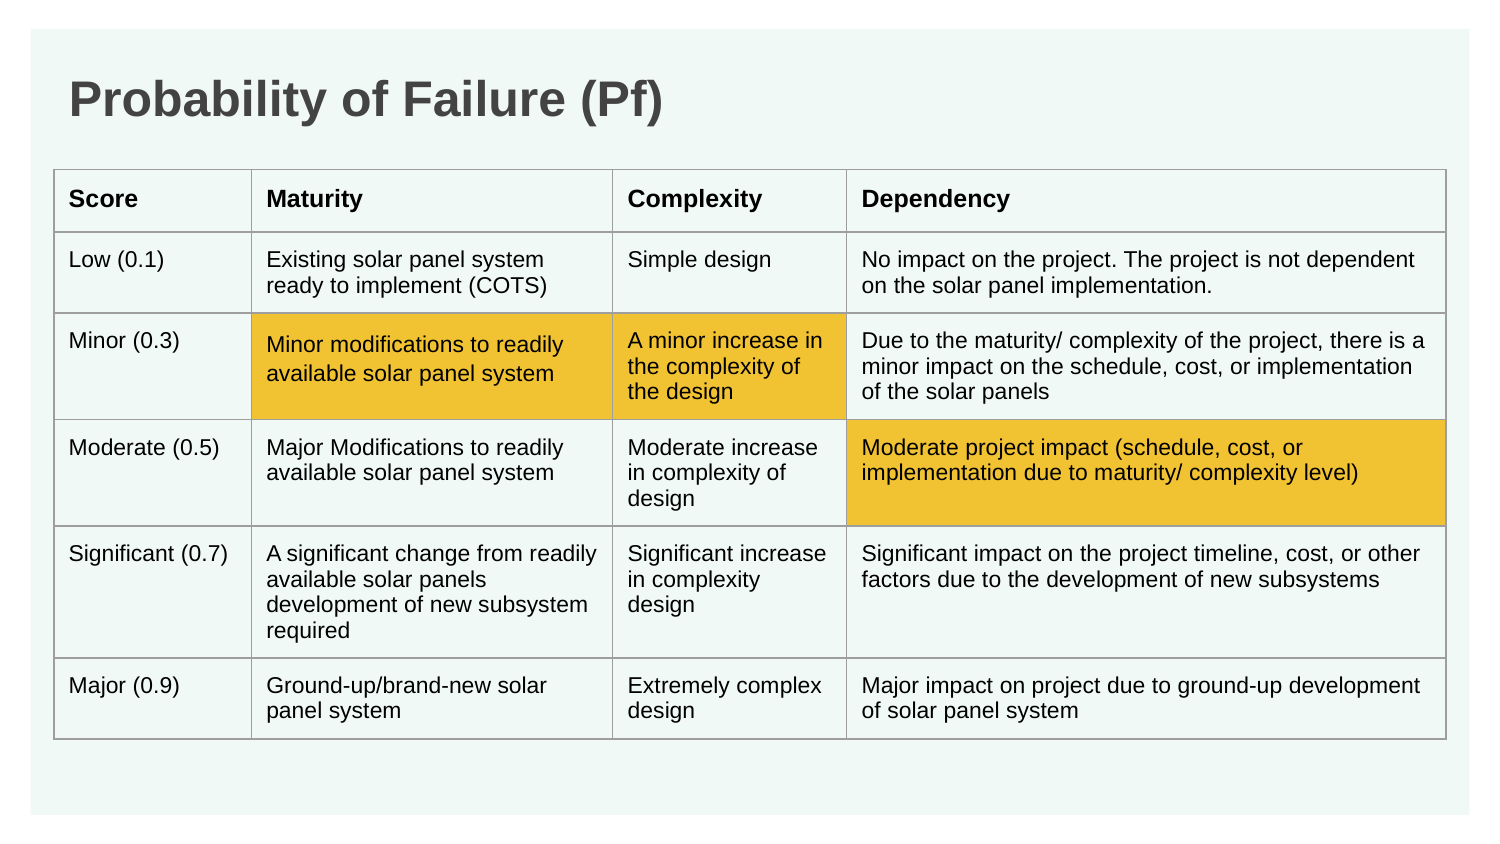

# Probability of Failure (Pf)

| Score | Maturity | Complexity | Dependency |
| --- | --- | --- | --- |
| Low (0.1) | Existing solar panel system ready to implement (COTS) | Simple design | No impact on the project. The project is not dependent on the solar panel implementation. |
| Minor (0.3) | Minor modifications to readily available solar panel system | A minor increase in the complexity of the design | Due to the maturity/ complexity of the project, there is a minor impact on the schedule, cost, or implementation of the solar panels |
| Moderate (0.5) | Major Modifications to readily available solar panel system | Moderate increase in complexity of design | Moderate project impact (schedule, cost, or implementation due to maturity/ complexity level) |
| Significant (0.7) | A significant change from readily available solar panels development of new subsystem required | Significant increase in complexity design | Significant impact on the project timeline, cost, or other factors due to the development of new subsystems |
| Major (0.9) | Ground-up/brand-new solar panel system | Extremely complex design | Major impact on project due to ground-up development of solar panel system |